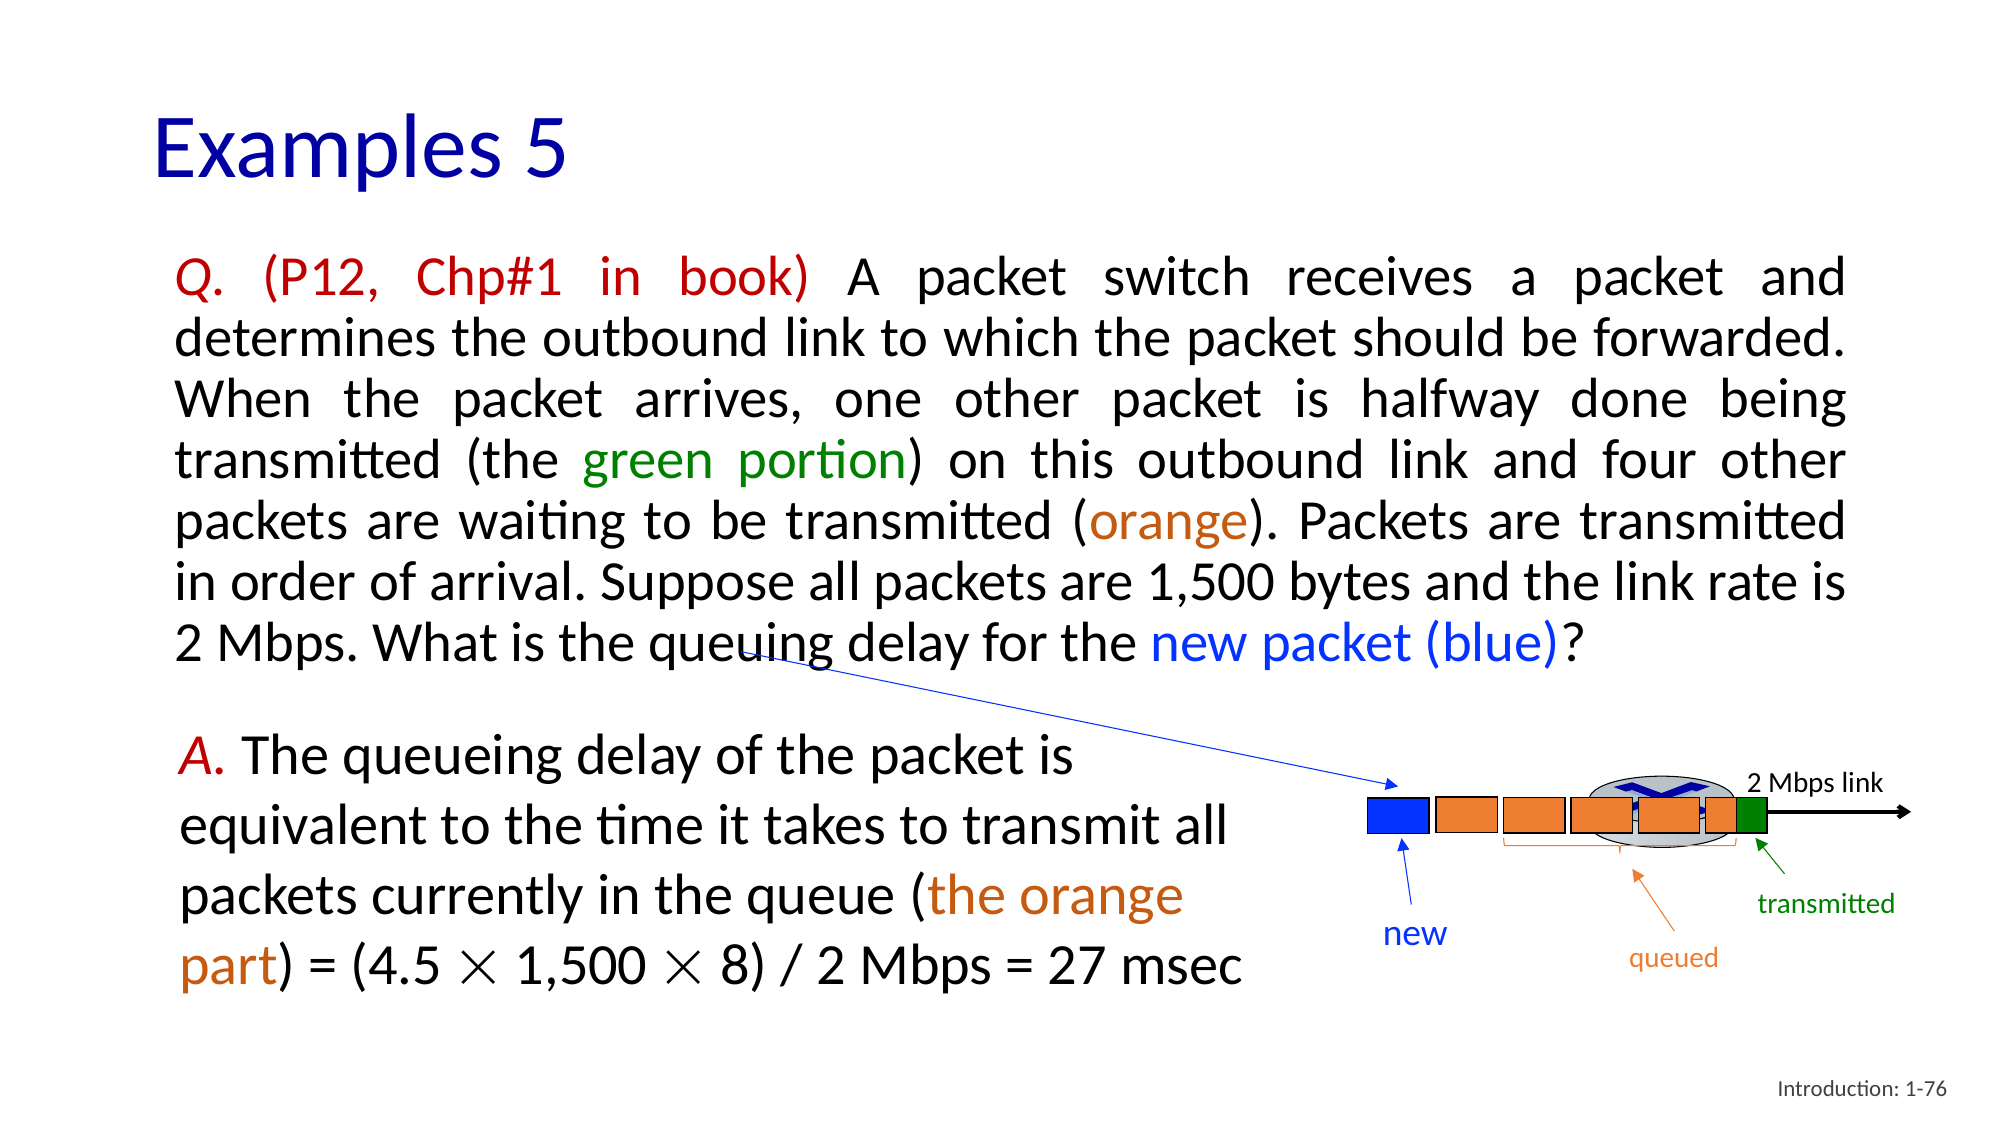

# Examples 5
Q. (P12, Chp#1 in book) A packet switch receives a packet and determines the outbound link to which the packet should be forwarded. When the packet arrives, one other packet is halfway done being transmitted (the green portion) on this outbound link and four other packets are waiting to be transmitted (orange). Packets are transmitted in order of arrival. Suppose all packets are 1,500 bytes and the link rate is 2 Mbps. What is the queuing delay for the new packet (blue)?

2 Mbps link

transmitted
new
queued
A. The queueing delay of the packet is equivalent to the time it takes to transmit all packets currently in the queue (the orange part) = (4.5 × 1,500 × 8) / 2 Mbps = 27 msec

Introduction: 1-76